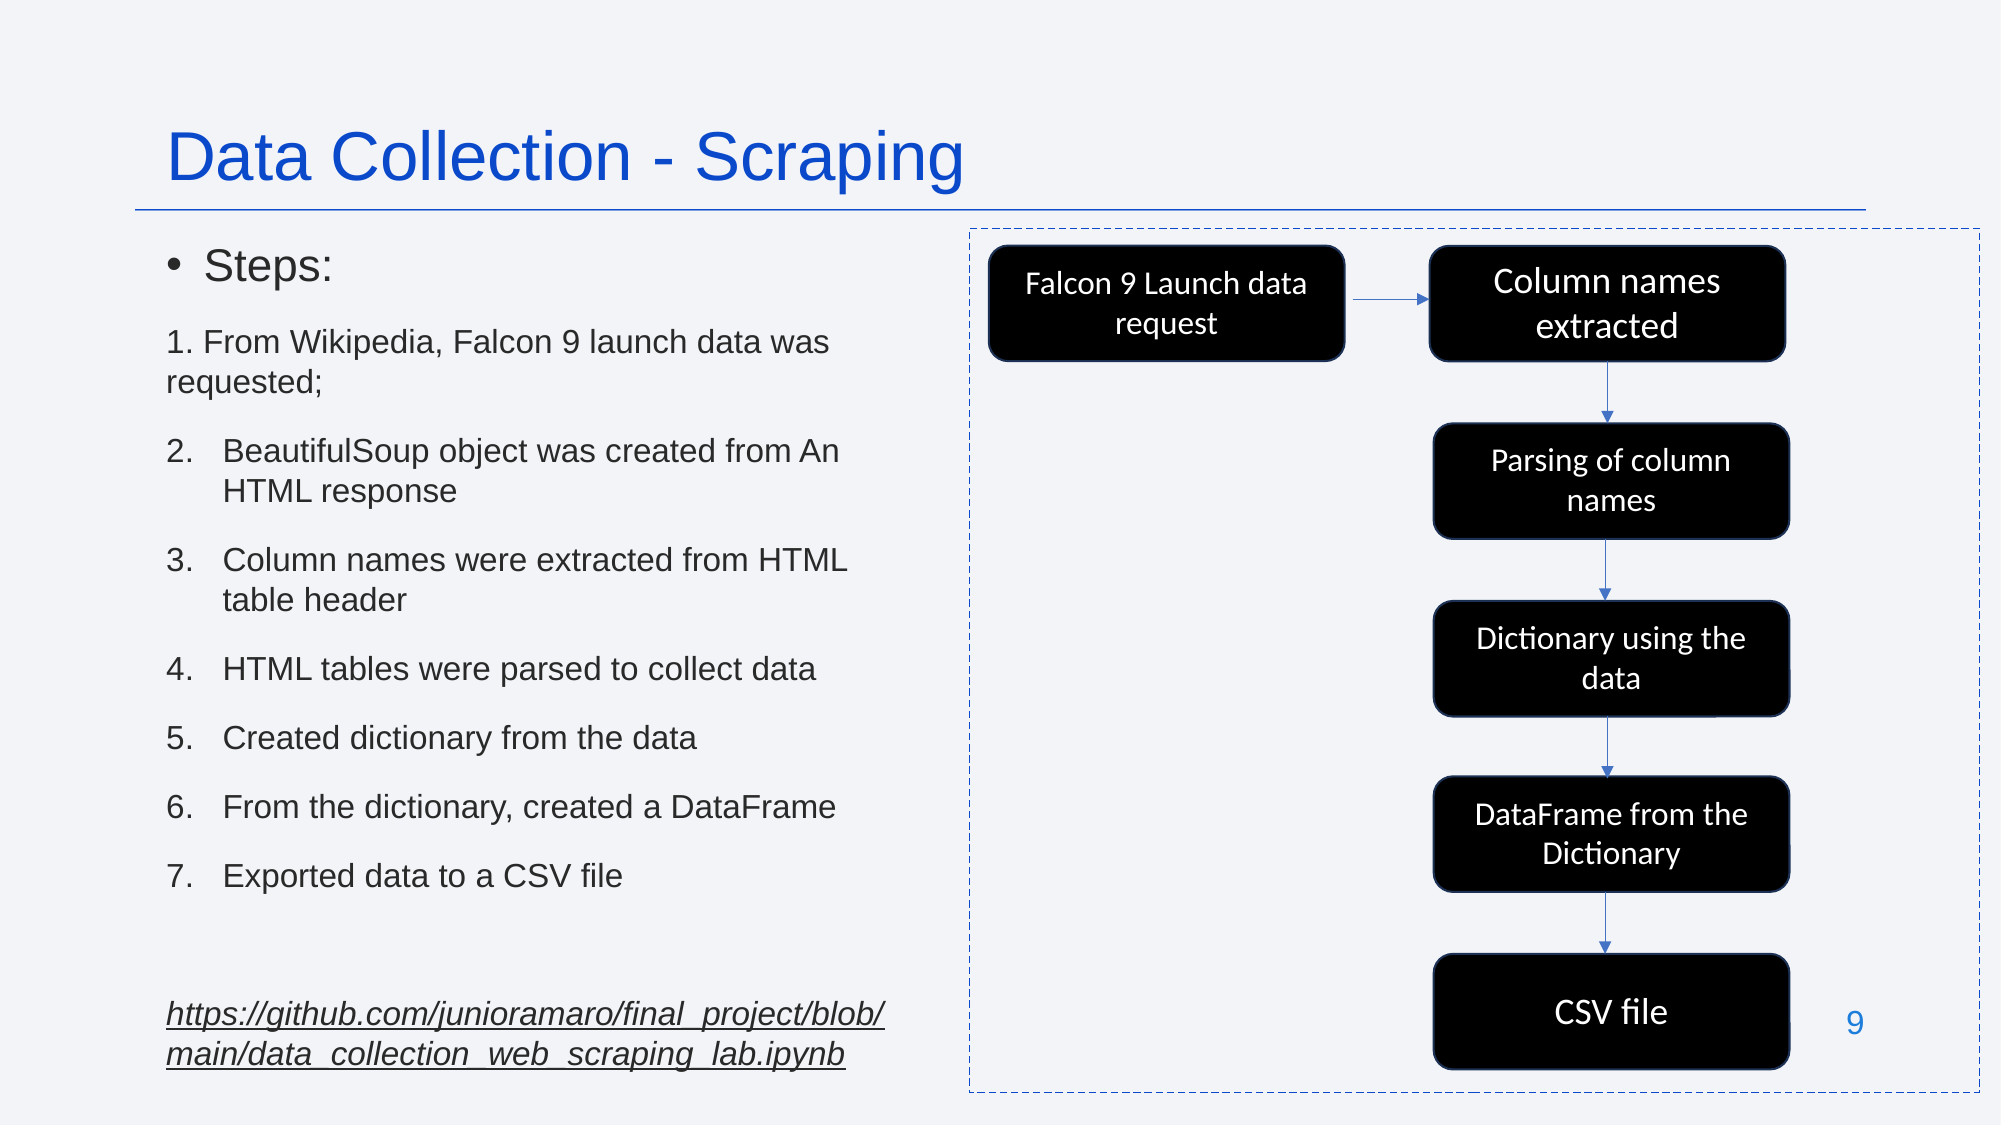

Data Collection - Scraping
Steps:
1. From Wikipedia, Falcon 9 launch data was requested;
BeautifulSoup object was created from An HTML response
Column names were extracted from HTML table header
HTML tables were parsed to collect data
Created dictionary from the data
From the dictionary, created a DataFrame
Exported data to a CSV file

https://github.com/junioramaro/final_project/blob/main/data_collection_web_scraping_lab.ipynb

Falcon 9 Launch data request

Column names extracted

Parsing of column names

Dictionary using the data

DataFrame from the Dictionary

CSV file

9